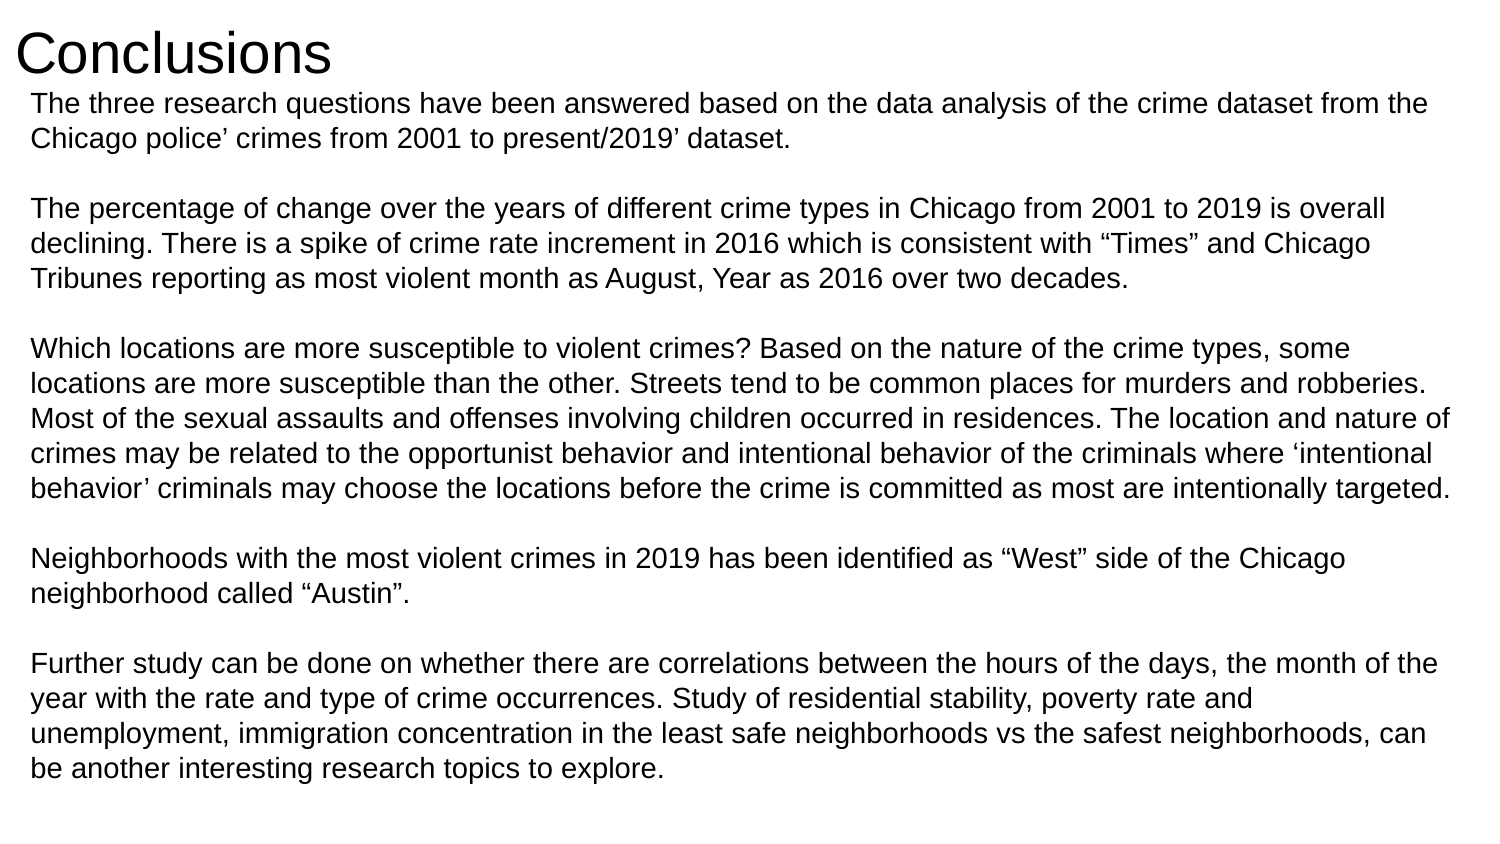

# Conclusions
The three research questions have been answered based on the data analysis of the crime dataset from the Chicago police’ crimes from 2001 to present/2019’ dataset.

The percentage of change over the years of different crime types in Chicago from 2001 to 2019 is overall declining. There is a spike of crime rate increment in 2016 which is consistent with “Times” and Chicago Tribunes reporting as most violent month as August, Year as 2016 over two decades.

Which locations are more susceptible to violent crimes? Based on the nature of the crime types, some locations are more susceptible than the other. Streets tend to be common places for murders and robberies. Most of the sexual assaults and offenses involving children occurred in residences. The location and nature of crimes may be related to the opportunist behavior and intentional behavior of the criminals where ‘intentional behavior’ criminals may choose the locations before the crime is committed as most are intentionally targeted.

Neighborhoods with the most violent crimes in 2019 has been identified as “West” side of the Chicago neighborhood called “Austin”.

Further study can be done on whether there are correlations between the hours of the days, the month of the year with the rate and type of crime occurrences. Study of residential stability, poverty rate and unemployment, immigration concentration in the least safe neighborhoods vs the safest neighborhoods, can be another interesting research topics to explore.